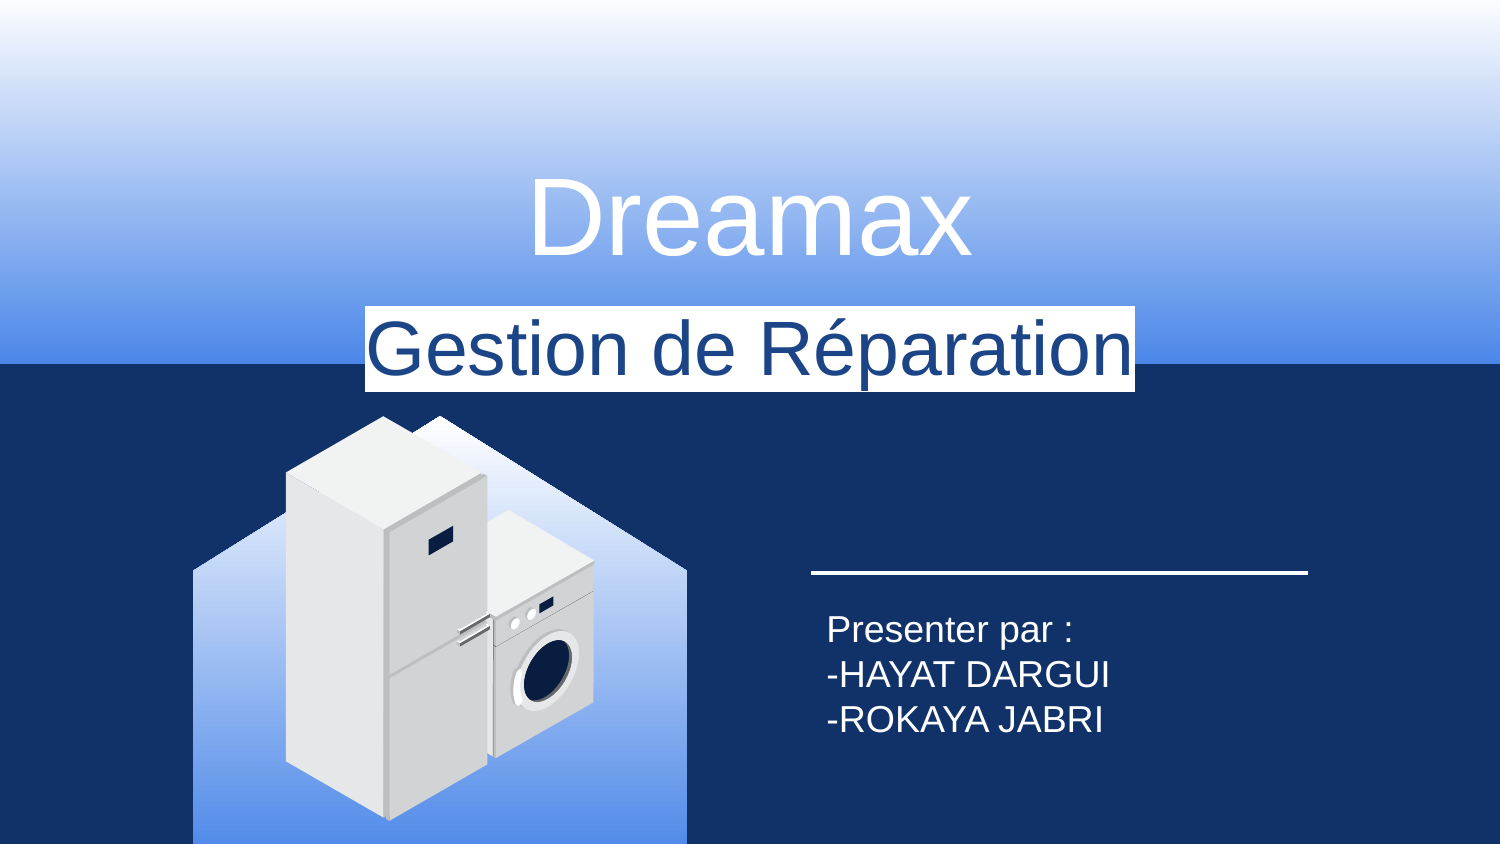

# Dreamax
Gestion de Réparation

Presenter par :
-HAYAT DARGUI
-ROKAYA JABRI